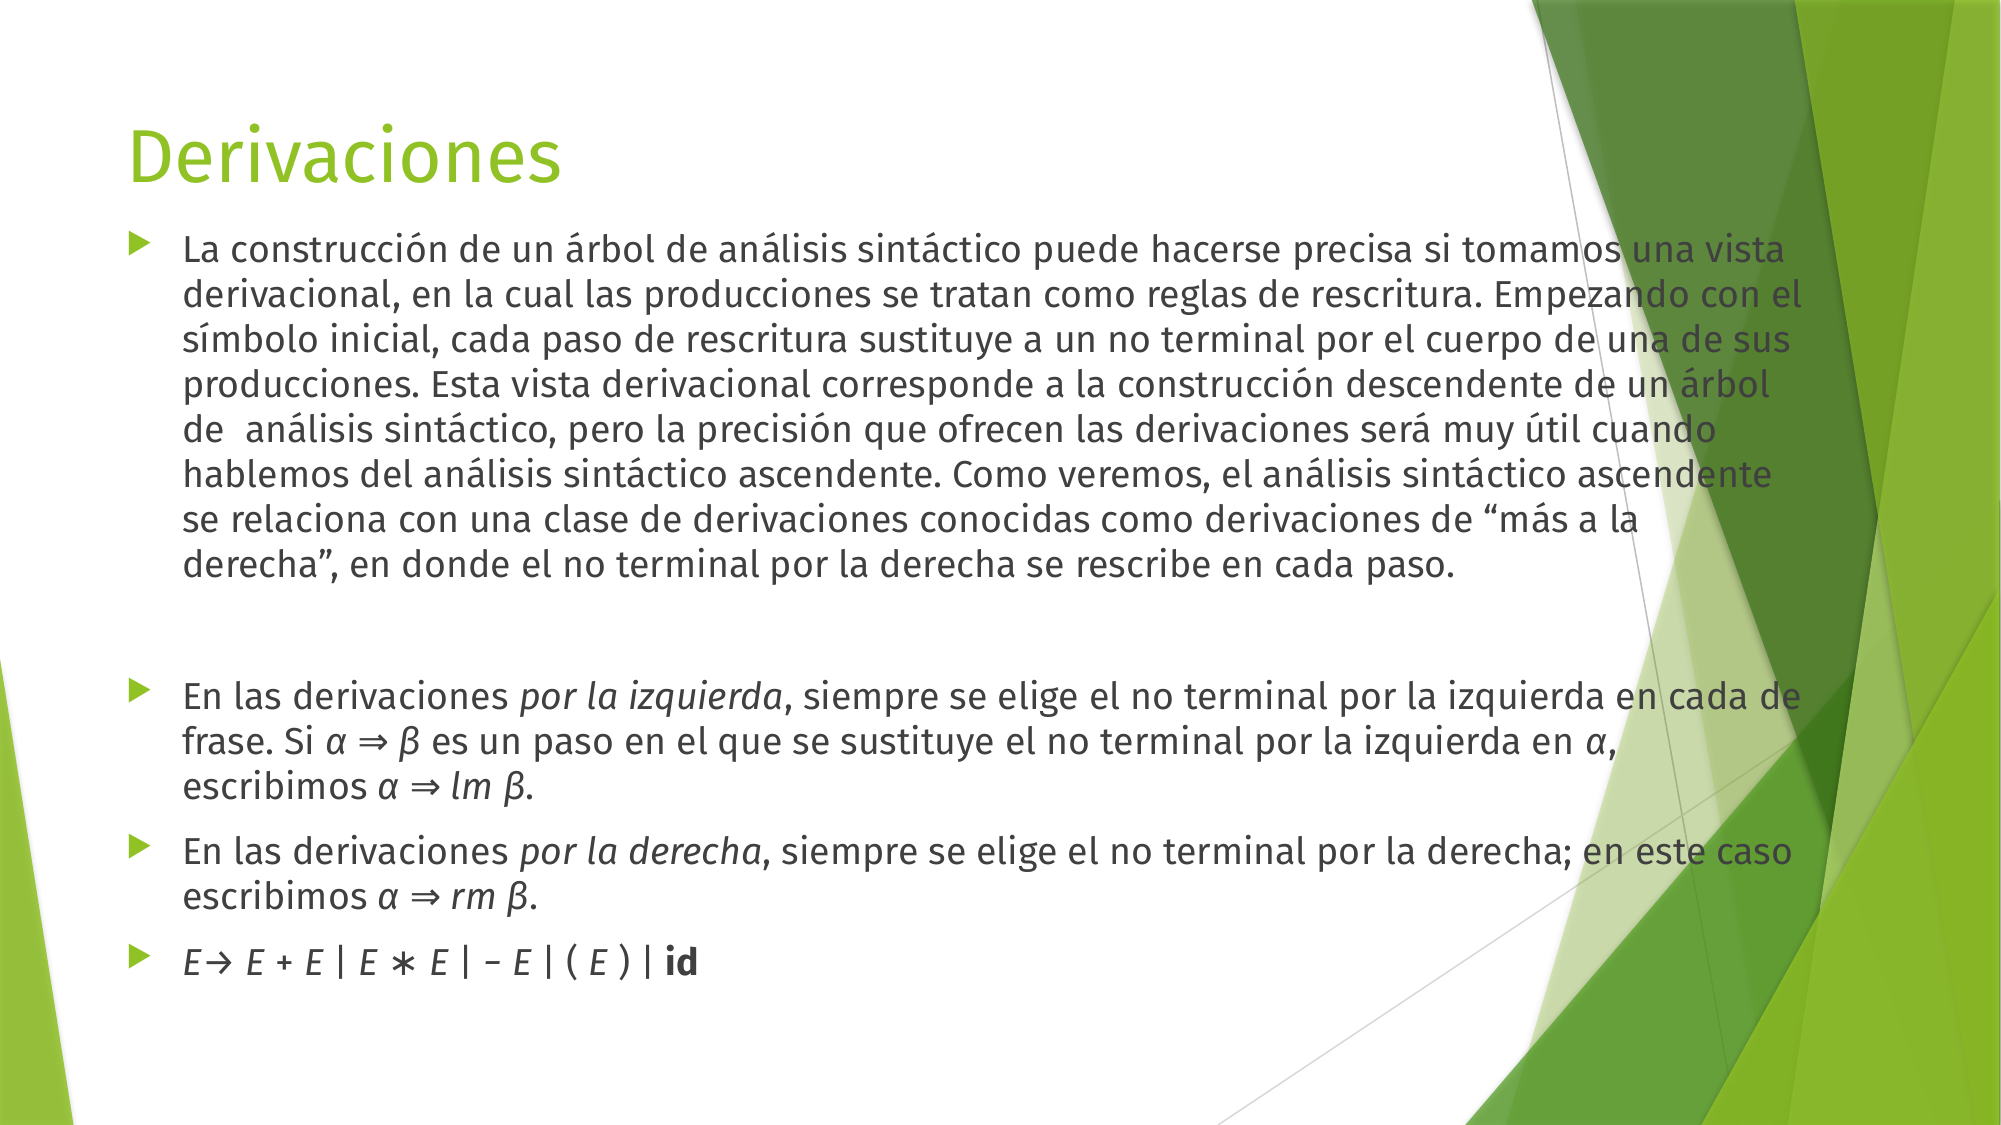

# Derivaciones
La construcción de un árbol de análisis sintáctico puede hacerse precisa si tomamos una vista derivacional, en la cual las producciones se tratan como reglas de rescritura. Empezando con el símbolo inicial, cada paso de rescritura sustituye a un no terminal por el cuerpo de una de sus producciones. Esta vista derivacional corresponde a la construcción descendente de un árbol de  análisis sintáctico, pero la precisión que ofrecen las derivaciones será muy útil cuando hablemos del análisis sintáctico ascendente. Como veremos, el análisis sintáctico ascendente se relaciona con una clase de derivaciones conocidas como derivaciones de “más a la derecha”, en donde el no terminal por la derecha se rescribe en cada paso.

En las derivaciones por la izquierda, siempre se elige el no terminal por la izquierda en cada de frase. Si α ⇒ β es un paso en el que se sustituye el no terminal por la izquierda en α, escribimos α ⇒ lm β.
En las derivaciones por la derecha, siempre se elige el no terminal por la derecha; en este caso escribimos α ⇒ rm β.
E→ E + E | E ∗ E | − E | ( E ) | id